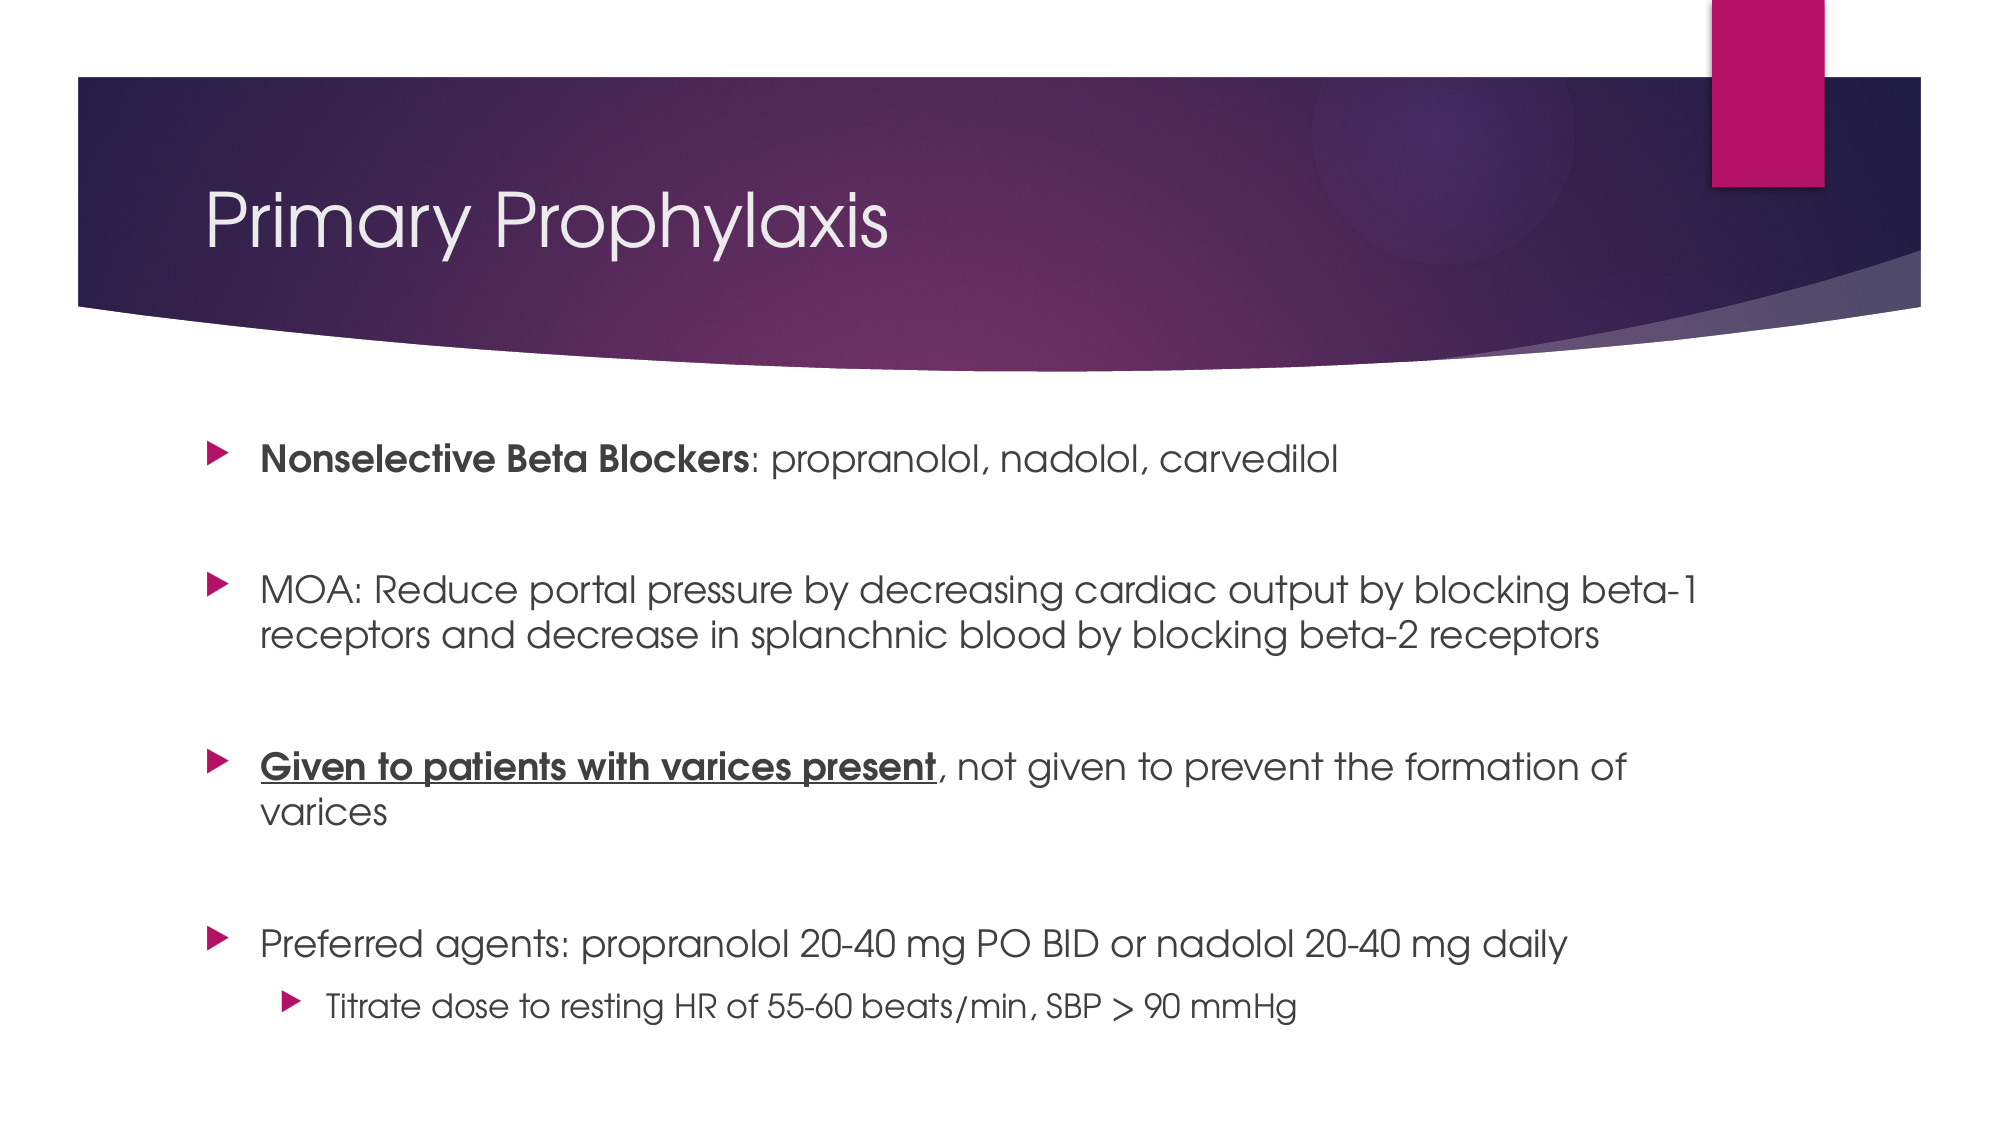

# Primary Prophylaxis
Nonselective Beta Blockers: propranolol, nadolol, carvedilol

MOA: Reduce portal pressure by decreasing cardiac output by blocking beta-1 receptors and decrease in splanchnic blood by blocking beta-2 receptors

Given to patients with varices present, not given to prevent the formation of varices

Preferred agents: propranolol 20-40 mg PO BID or nadolol 20-40 mg daily
Titrate dose to resting HR of 55-60 beats/min, SBP > 90 mmHg